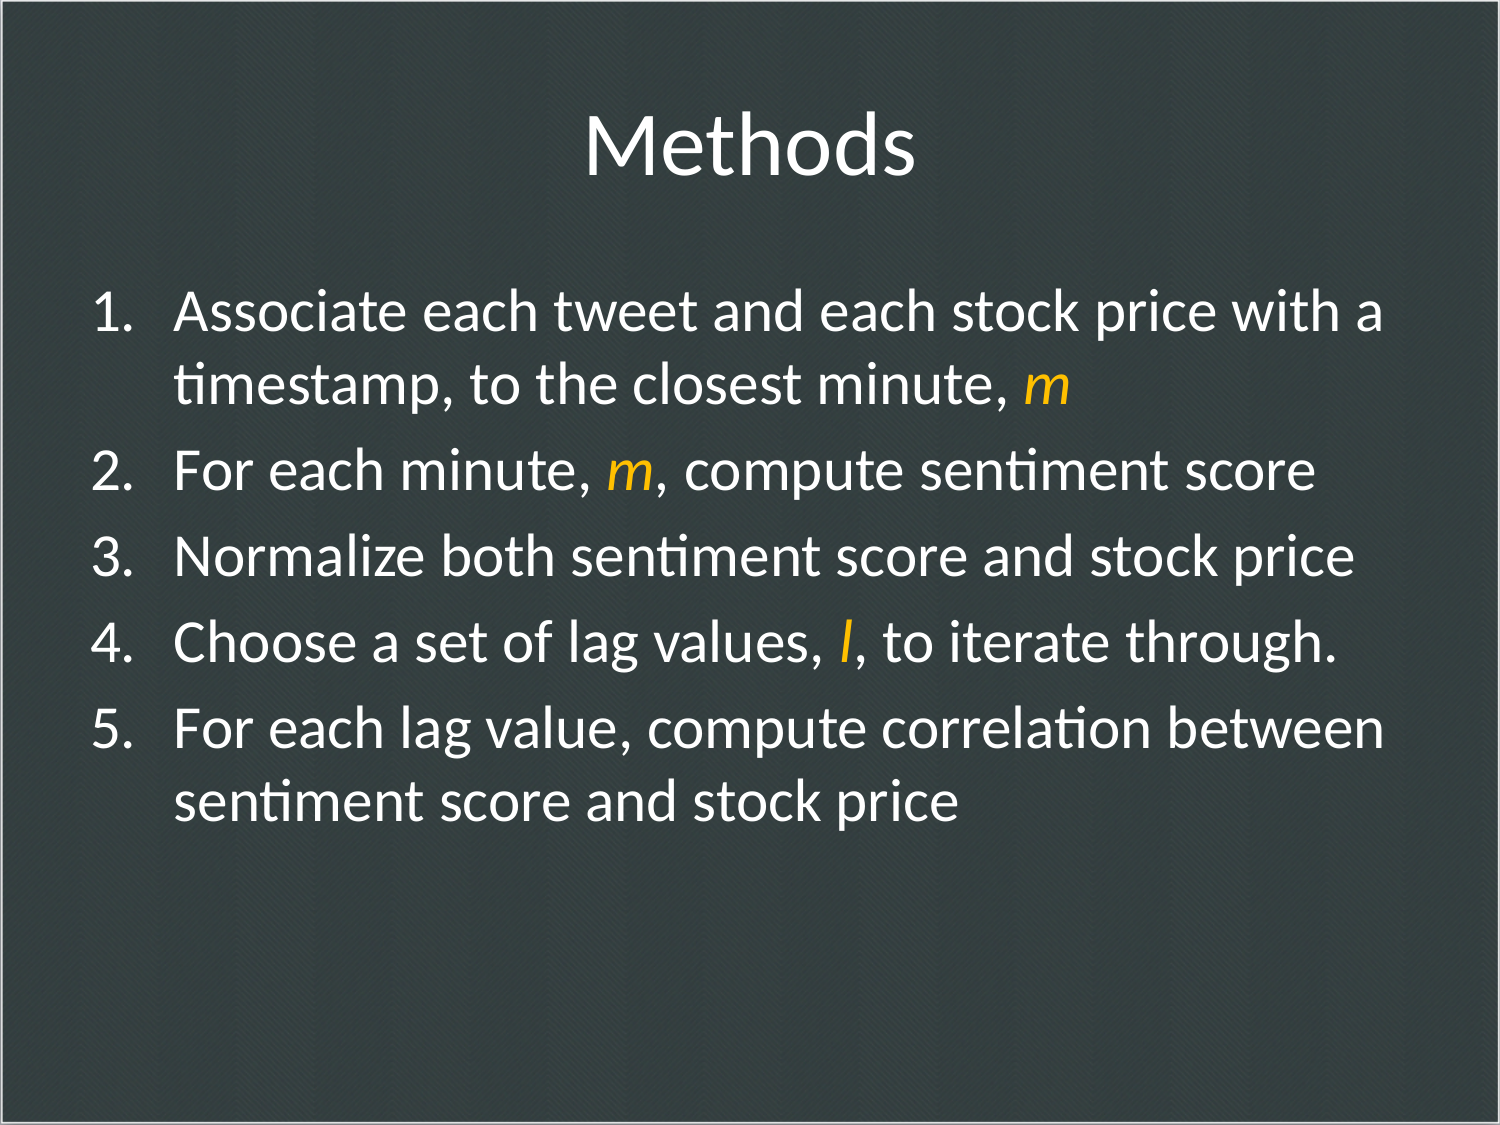

# Methods
Associate each tweet and each stock price with a timestamp, to the closest minute, m
For each minute, m, compute sentiment score
Normalize both sentiment score and stock price
Choose a set of lag values, l, to iterate through.
For each lag value, compute correlation between sentiment score and stock price